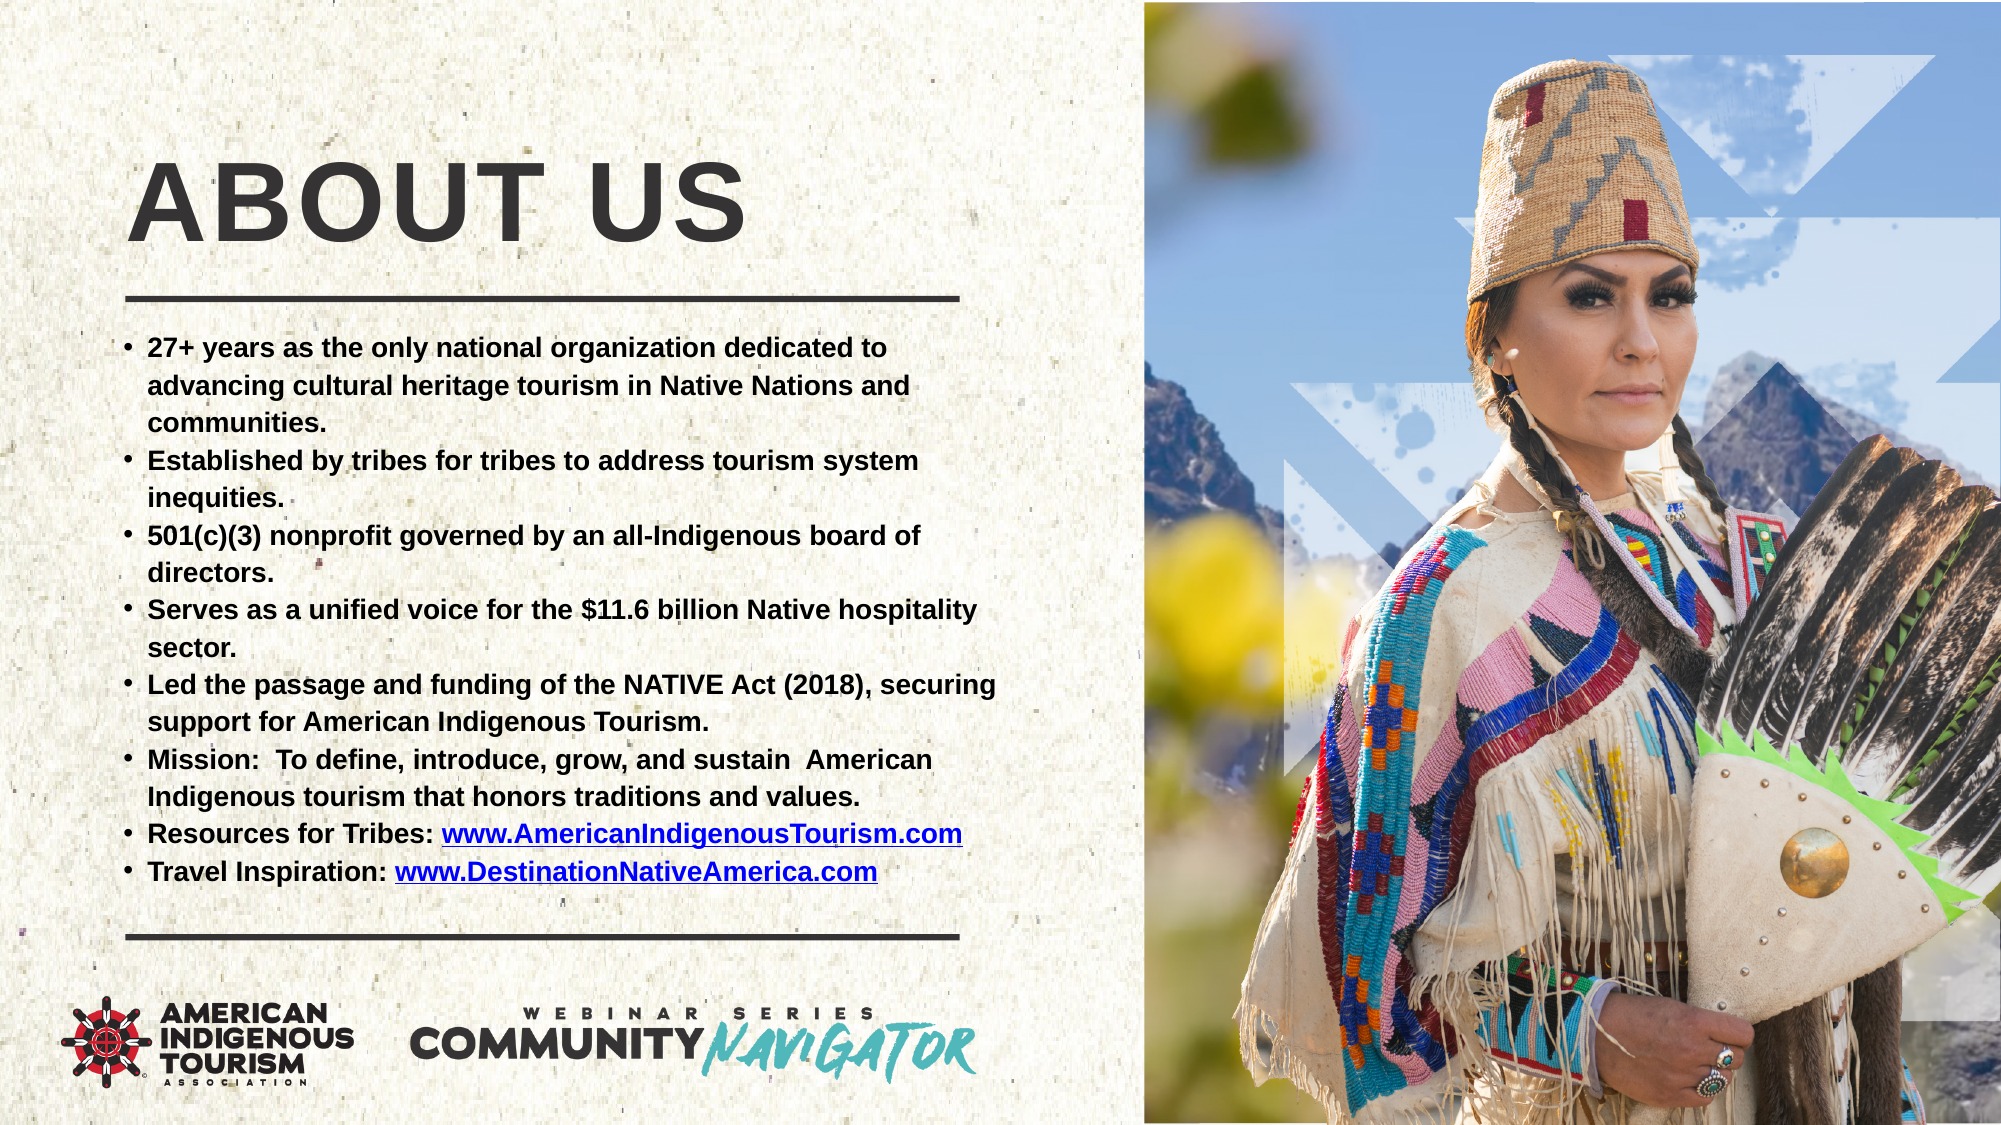

ABOUT US

27+ years as the only national organization dedicated to advancing cultural heritage tourism in Native Nations and communities.
Established by tribes for tribes to address tourism system inequities.
501(c)(3) nonprofit governed by an all-Indigenous board of directors.
Serves as a unified voice for the $11.6 billion Native hospitality sector.
Led the passage and funding of the NATIVE Act (2018), securing support for American Indigenous Tourism.
Mission:  To define, introduce, grow, and sustain  American Indigenous tourism that honors traditions and values.
Resources for Tribes: www.AmericanIndigenousTourism.com
Travel Inspiration: www.DestinationNativeAmerica.com